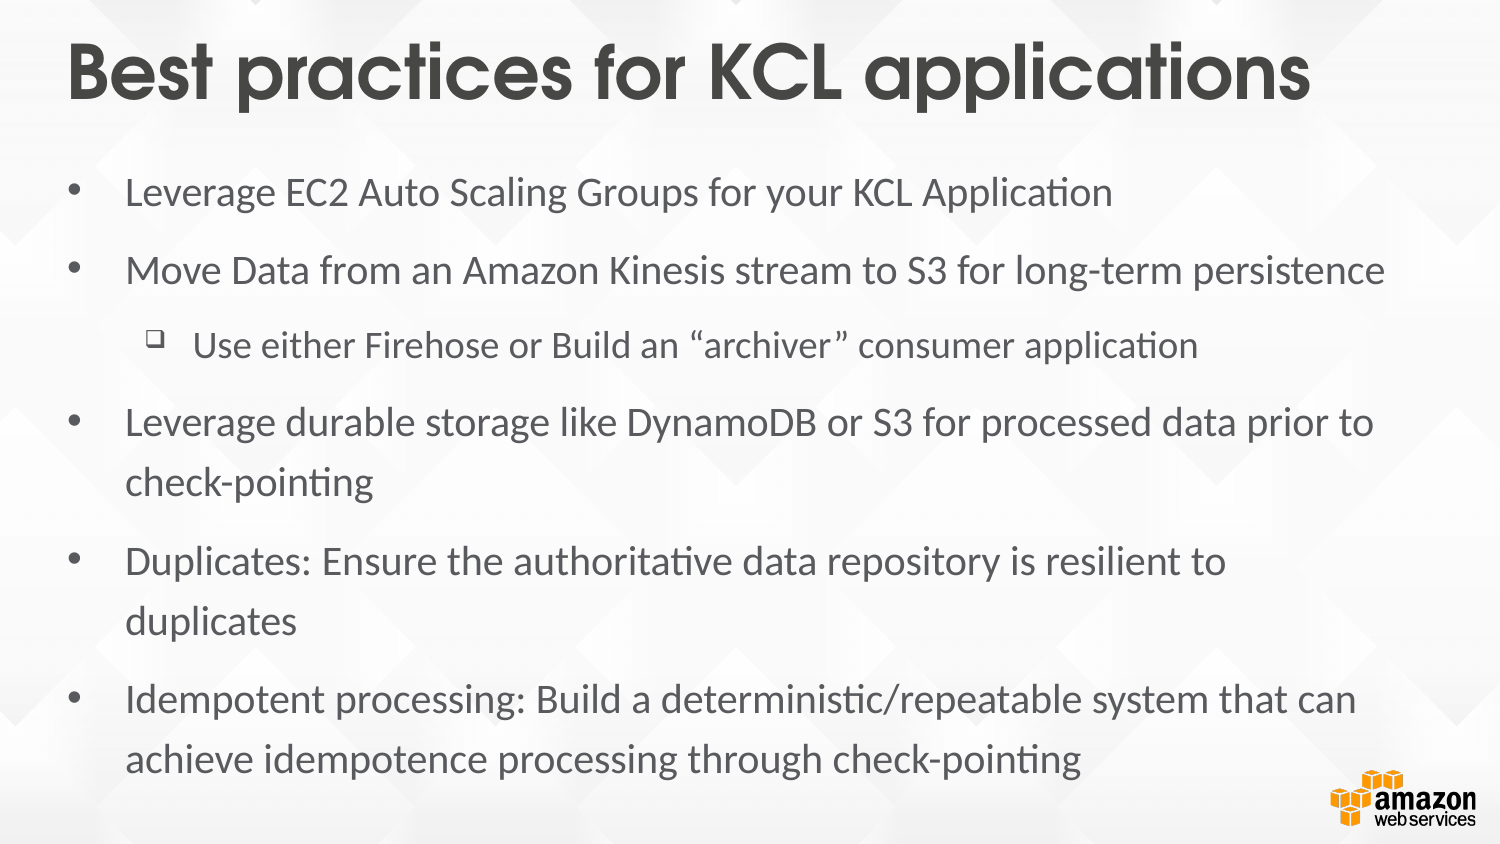

# Best practices for KCL applications
Leverage EC2 Auto Scaling Groups for your KCL Application
Move Data from an Amazon Kinesis stream to S3 for long-term persistence
Use either Firehose or Build an “archiver” consumer application
Leverage durable storage like DynamoDB or S3 for processed data prior to check-pointing
Duplicates: Ensure the authoritative data repository is resilient to duplicates
Idempotent processing: Build a deterministic/repeatable system that can achieve idempotence processing through check-pointing